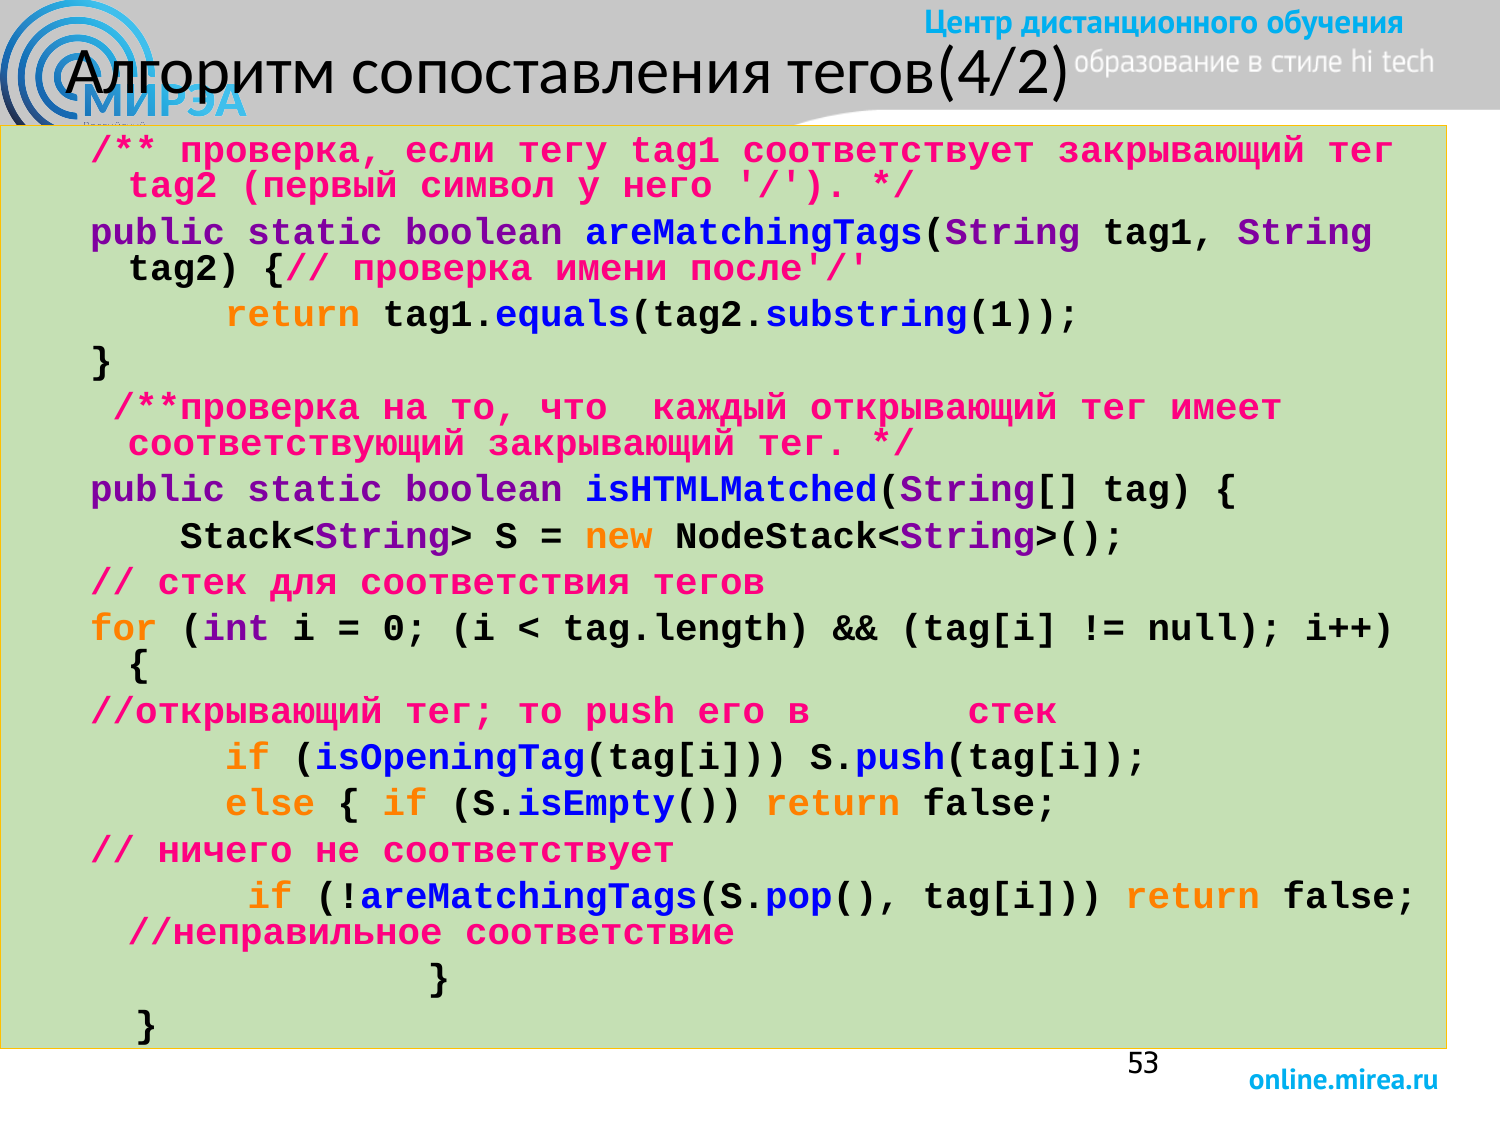

# Алгоритм сопоставления тегов(4/2)
/** проверка, если тегу tag1 соответствует закрывающий тег tag2 (первый символ у него '/'). */
public static boolean areMatchingTags(String tag1, String tag2) {// проверка имени после'/'
      return tag1.equals(tag2.substring(1));
}
 /**проверка на то, что  каждый открывающий тег имеет соответствующий закрывающий тег. */
public static boolean isHTMLMatched(String[] tag) {
    Stack<String> S = new NodeStack<String>();
// стек для соответствия тегов
for (int i = 0; (i < tag.length) && (tag[i] != null); i++) {
//открывающий тег; то push его в       стек
      if (isOpeningTag(tag[i])) S.push(tag[i]);
      else { if (S.isEmpty()) return false;
// ничего не соответствует
       if (!areMatchingTags(S.pop(), tag[i])) return false; //неправильное соответствие
               }
  }

53